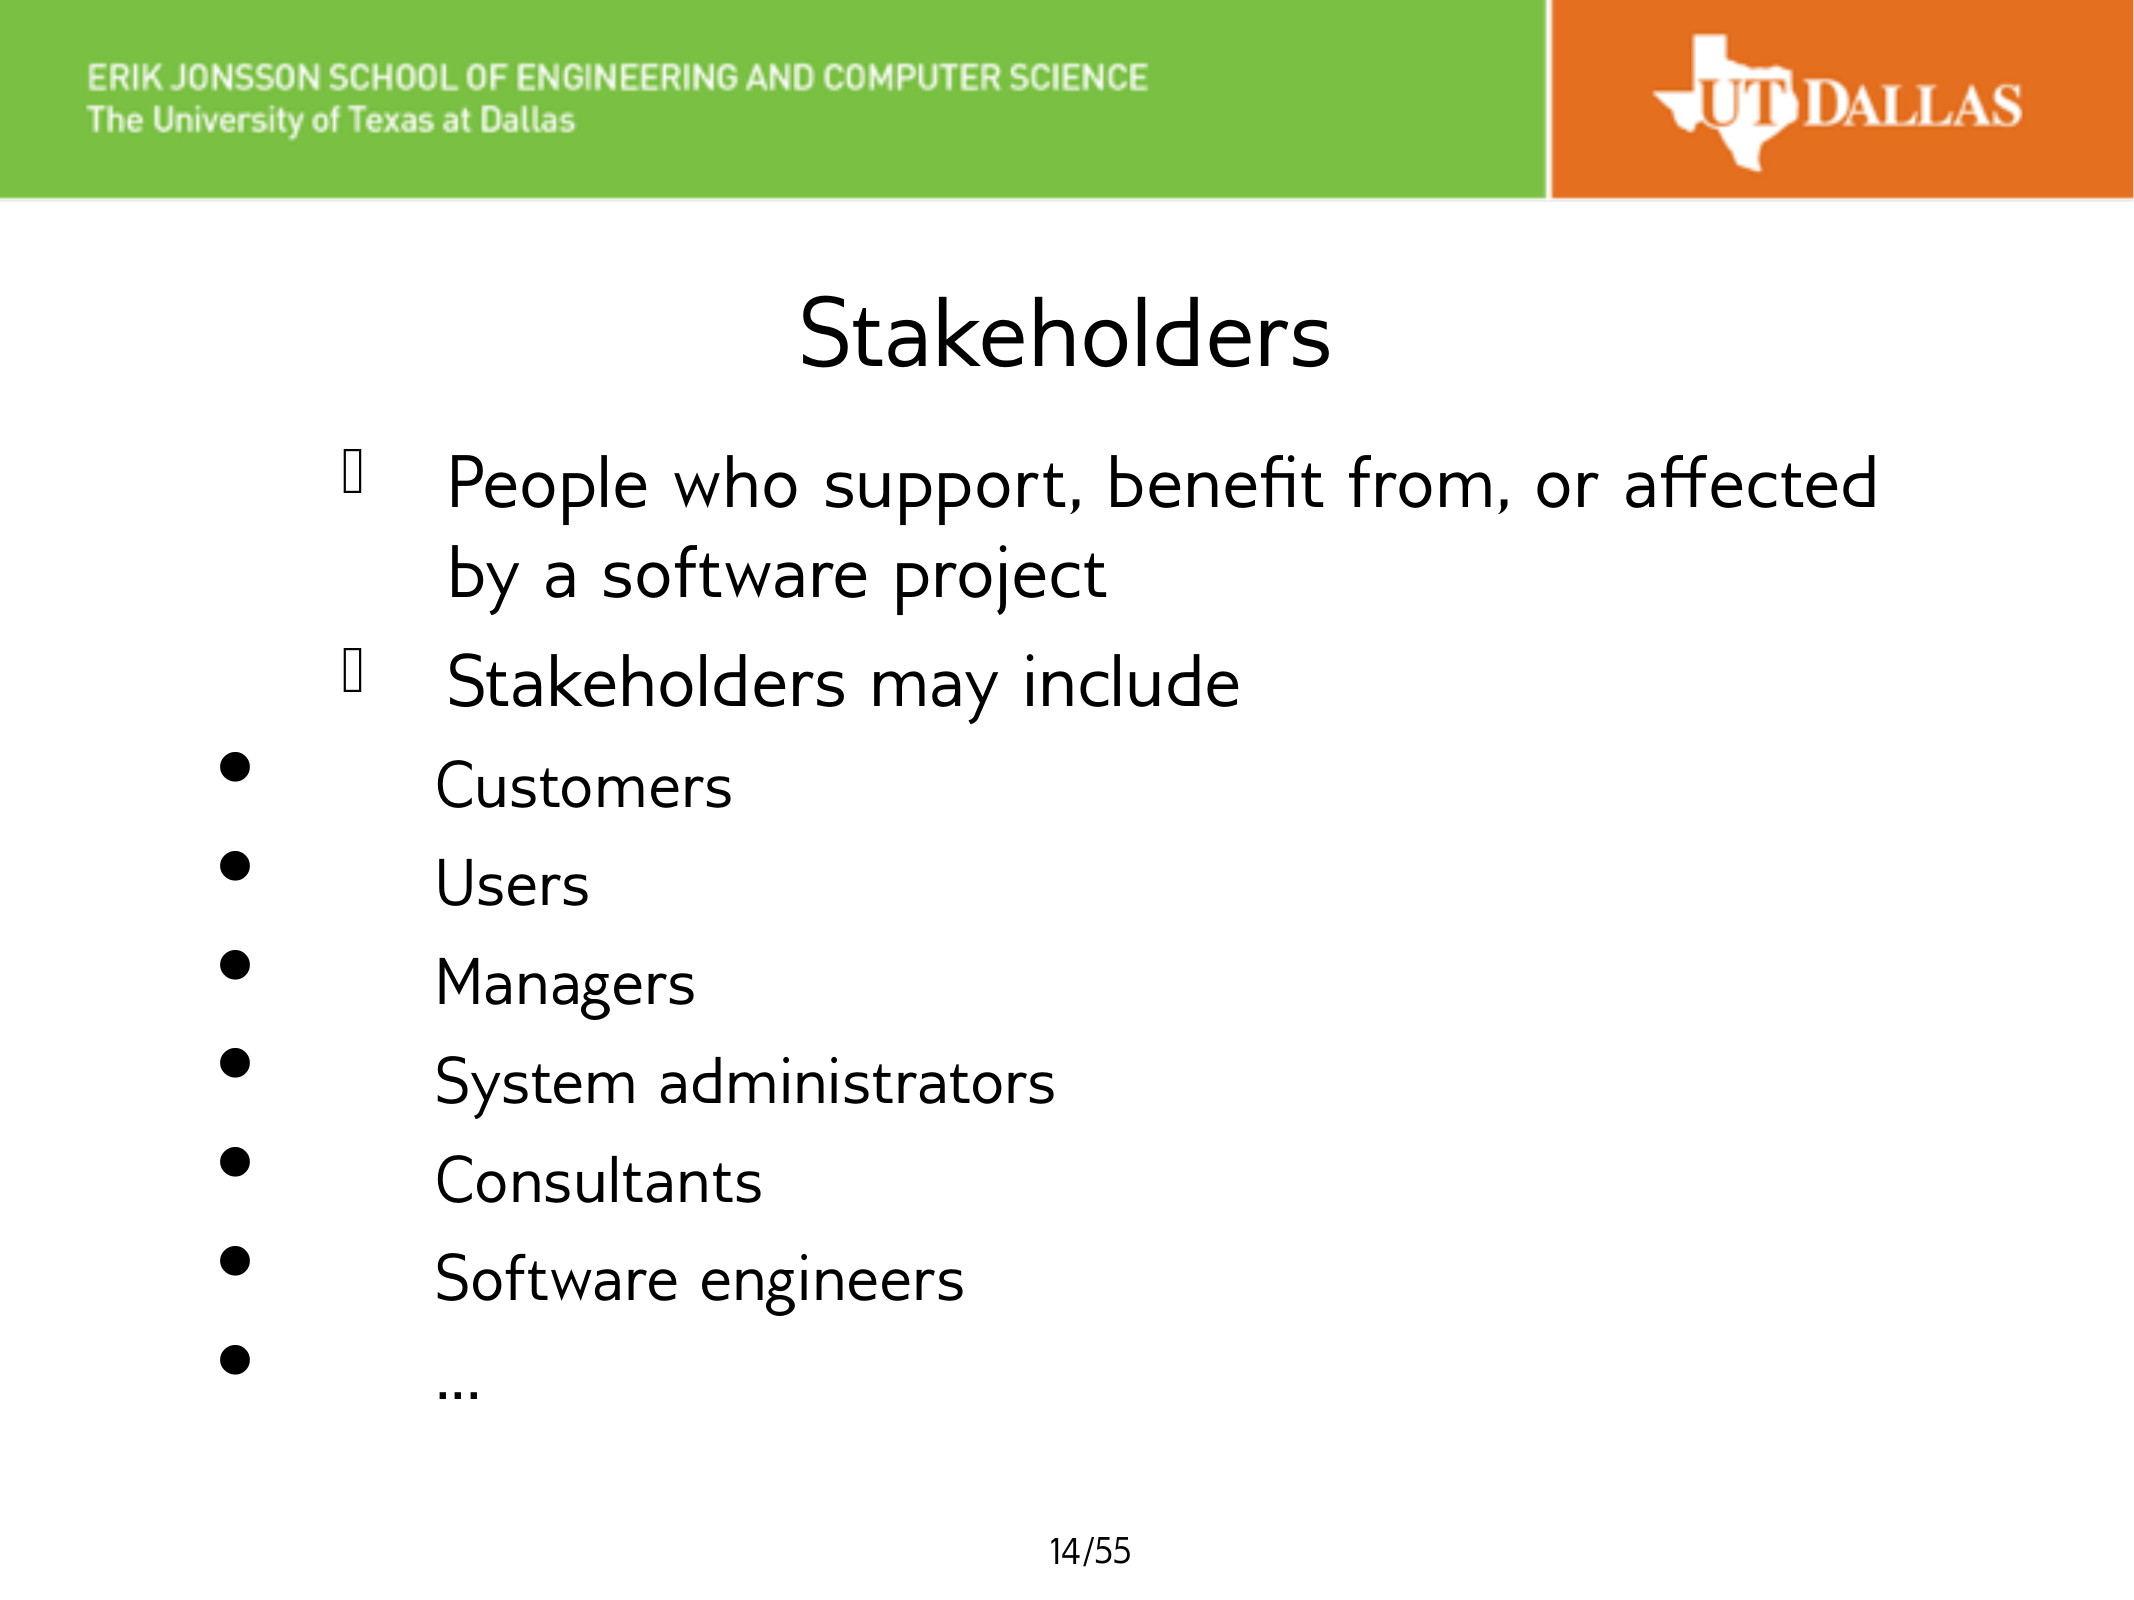

# Stakeholders
People who support, benefit from, or affected by a software project
Stakeholders may include
Customers
Users
Managers
System administrators
Consultants
Software engineers
...
14